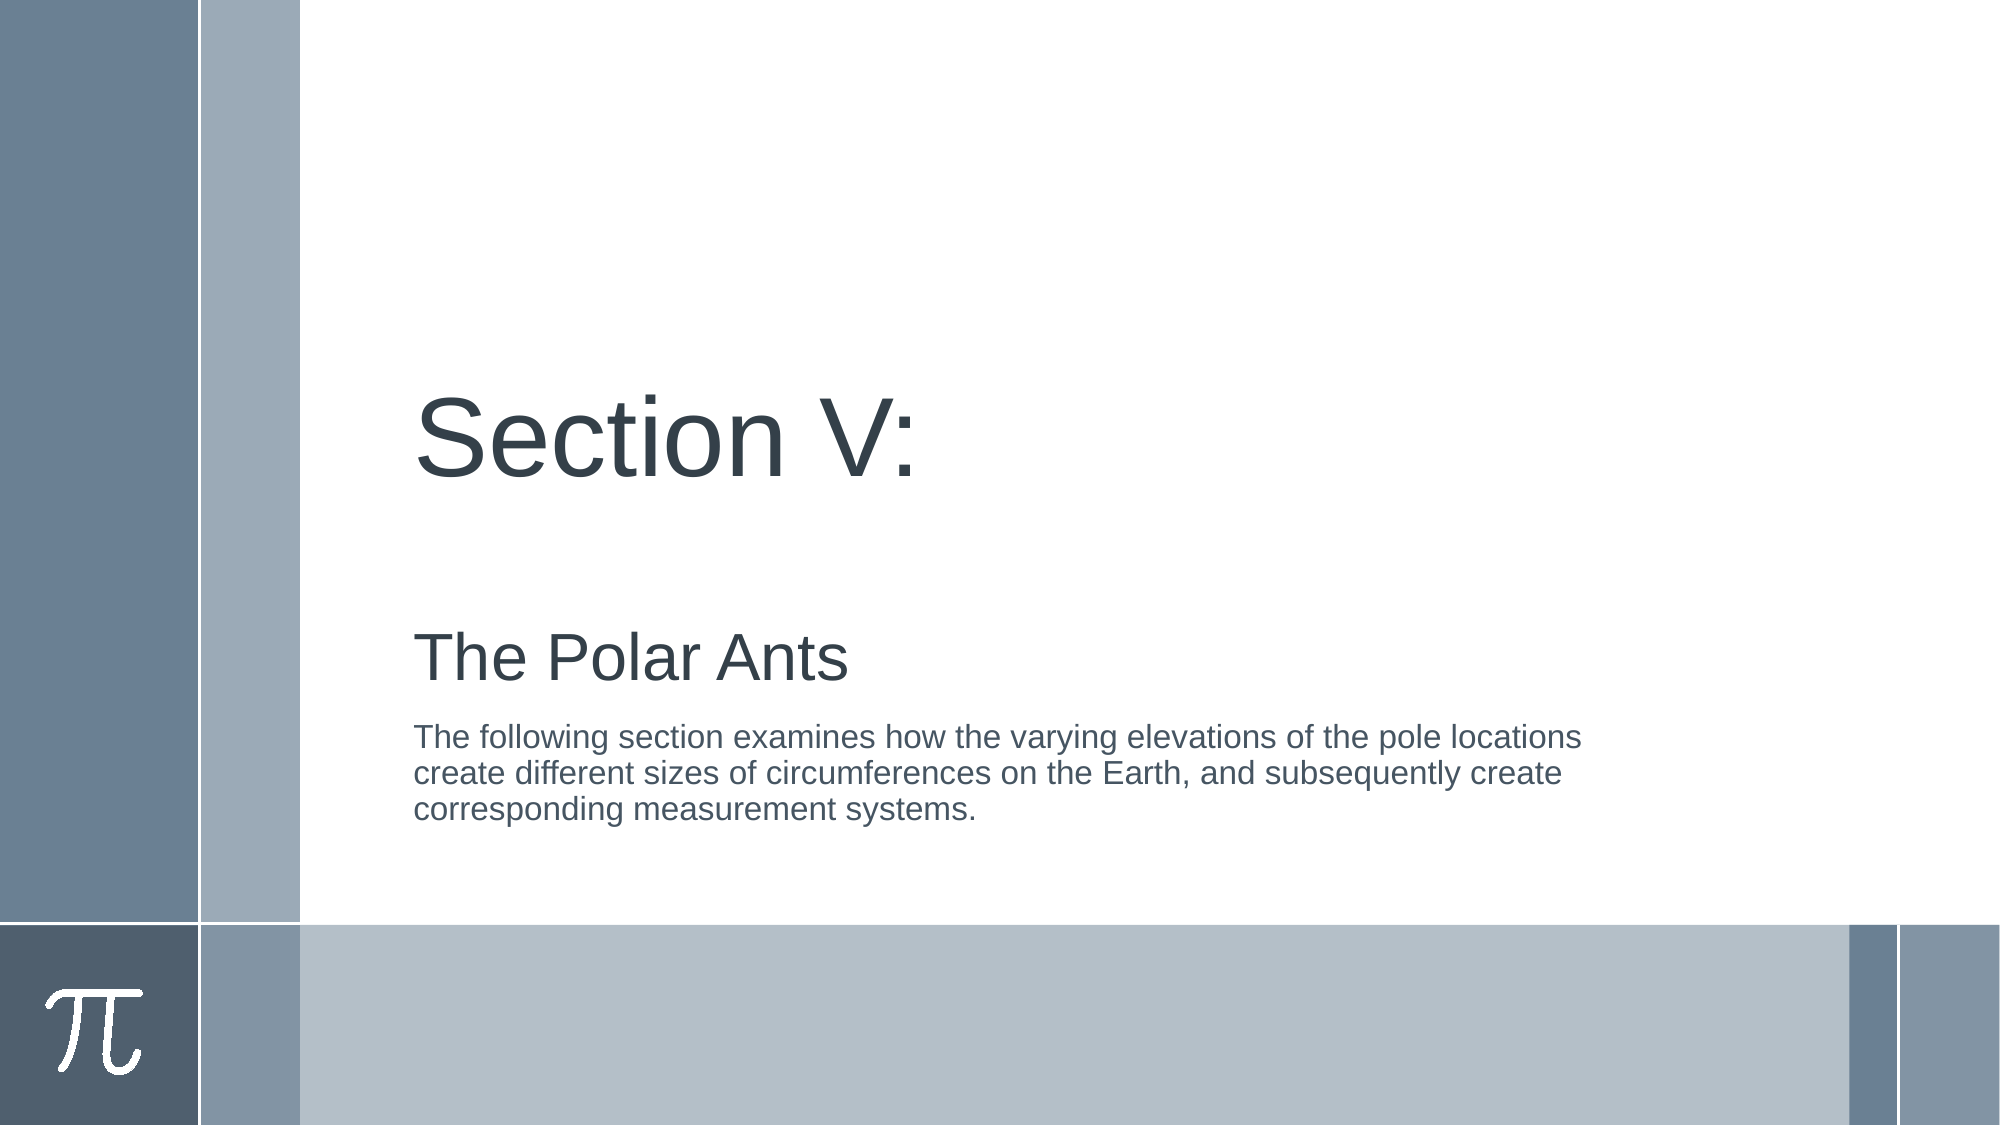

# Section V: The Polar Ants
The following section examines how the varying elevations of the pole locations create different sizes of circumferences on the Earth, and subsequently create corresponding measurement systems.